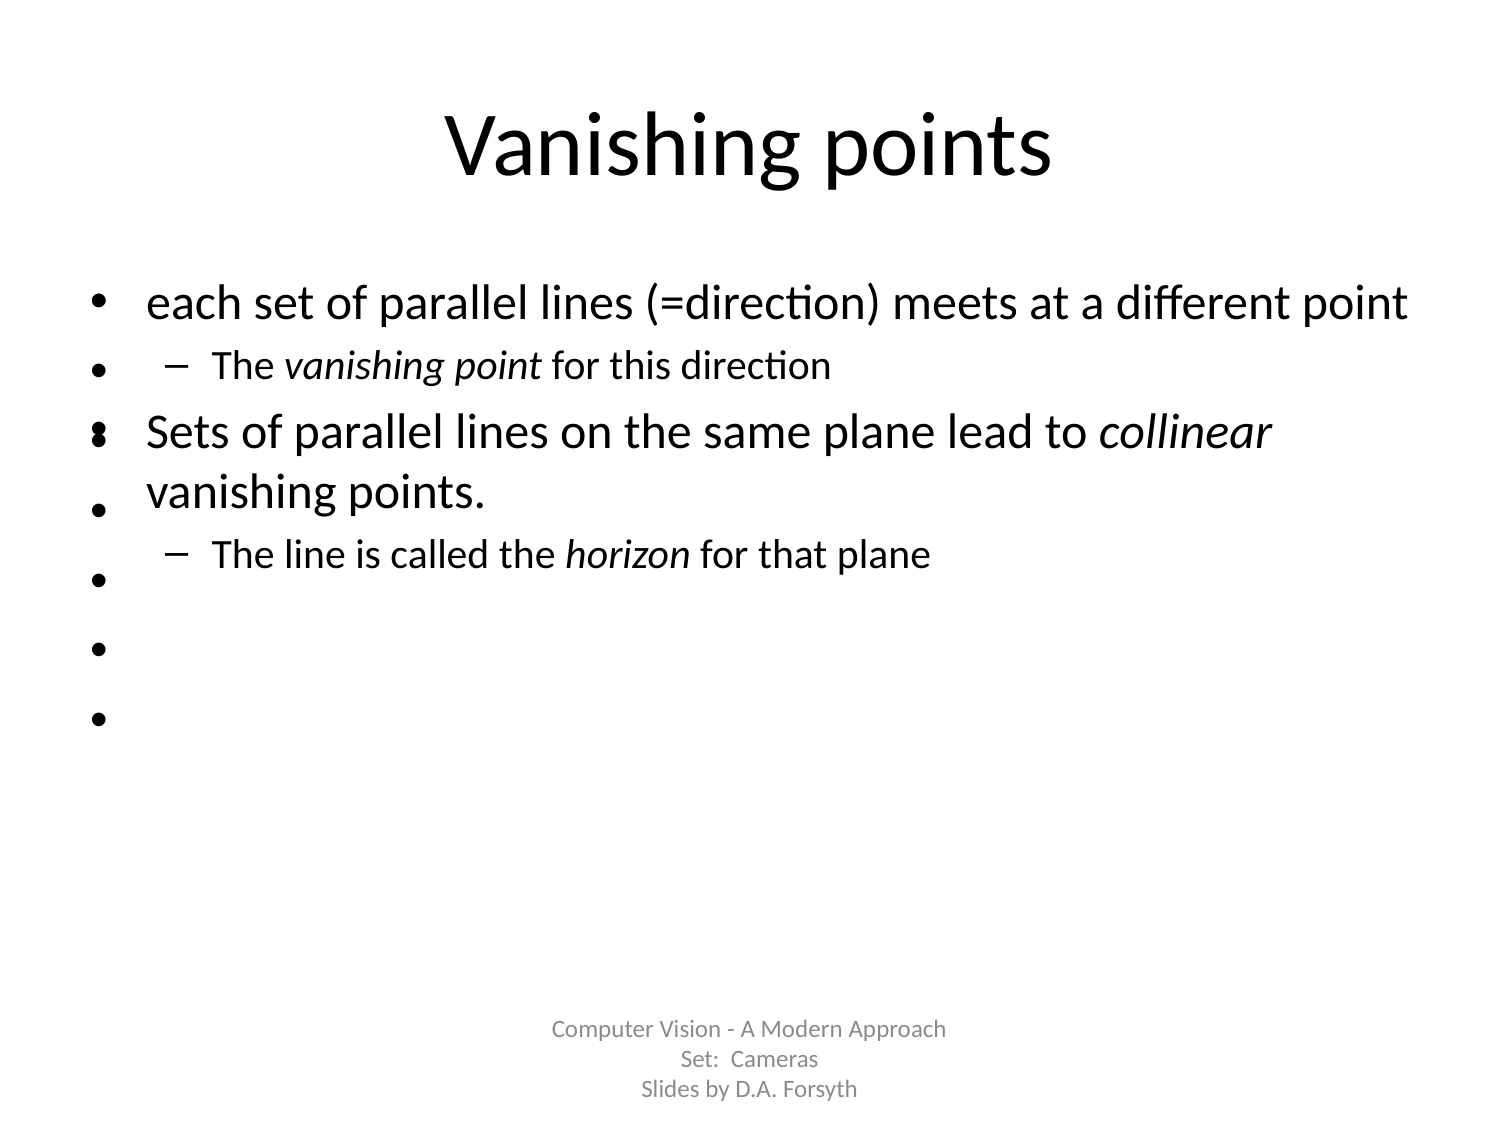

Vanishing points
each set of parallel lines (=direction) meets at a different point
The vanishing point for this direction
Sets of parallel lines on the same plane lead to collinear vanishing points.
The line is called the horizon for that plane

Computer Vision - A Modern Approach
Set:  Cameras
Slides by D.A. Forsyth